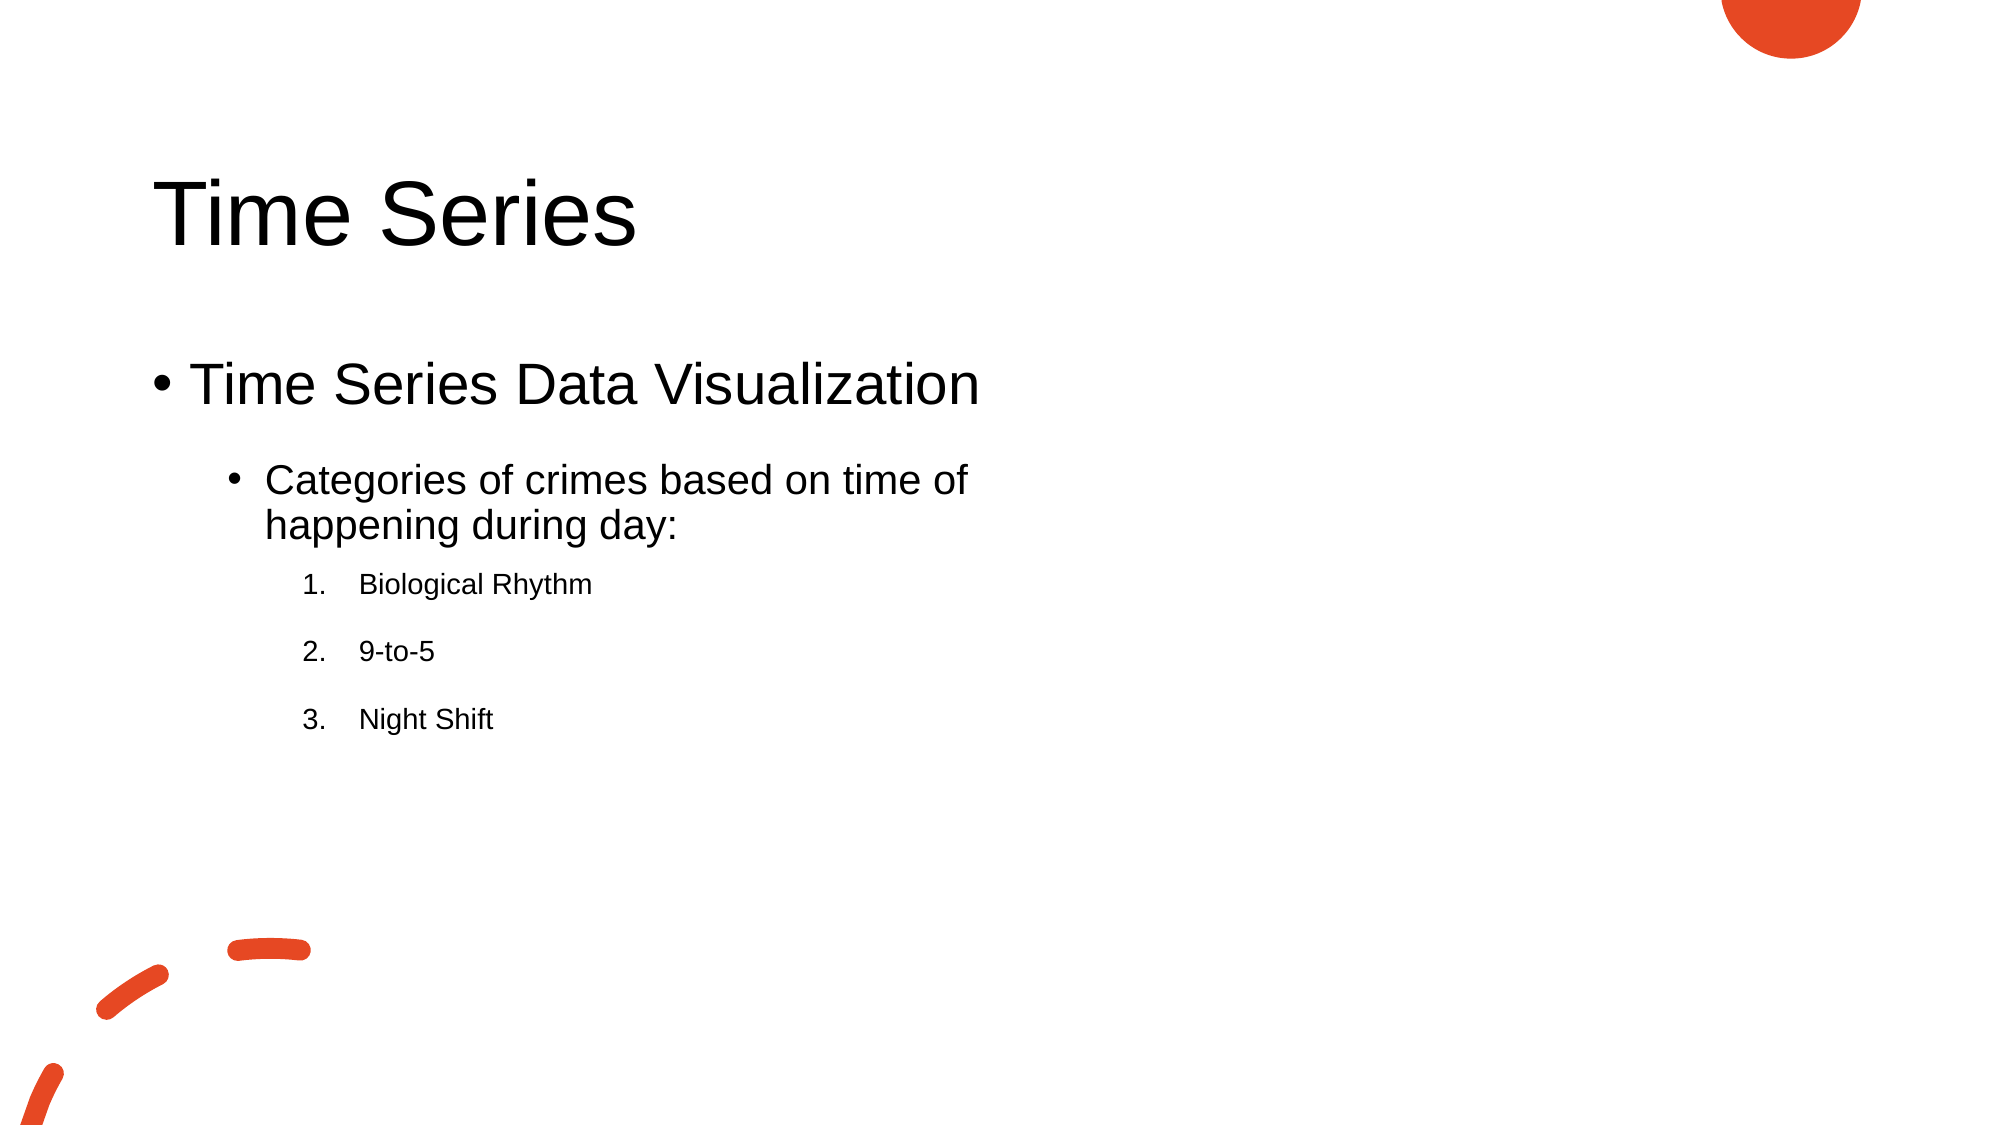

# Time Series
Time Series Data Visualization
Categories of crimes based on time of happening during day:
Biological Rhythm
9-to-5
Night Shift